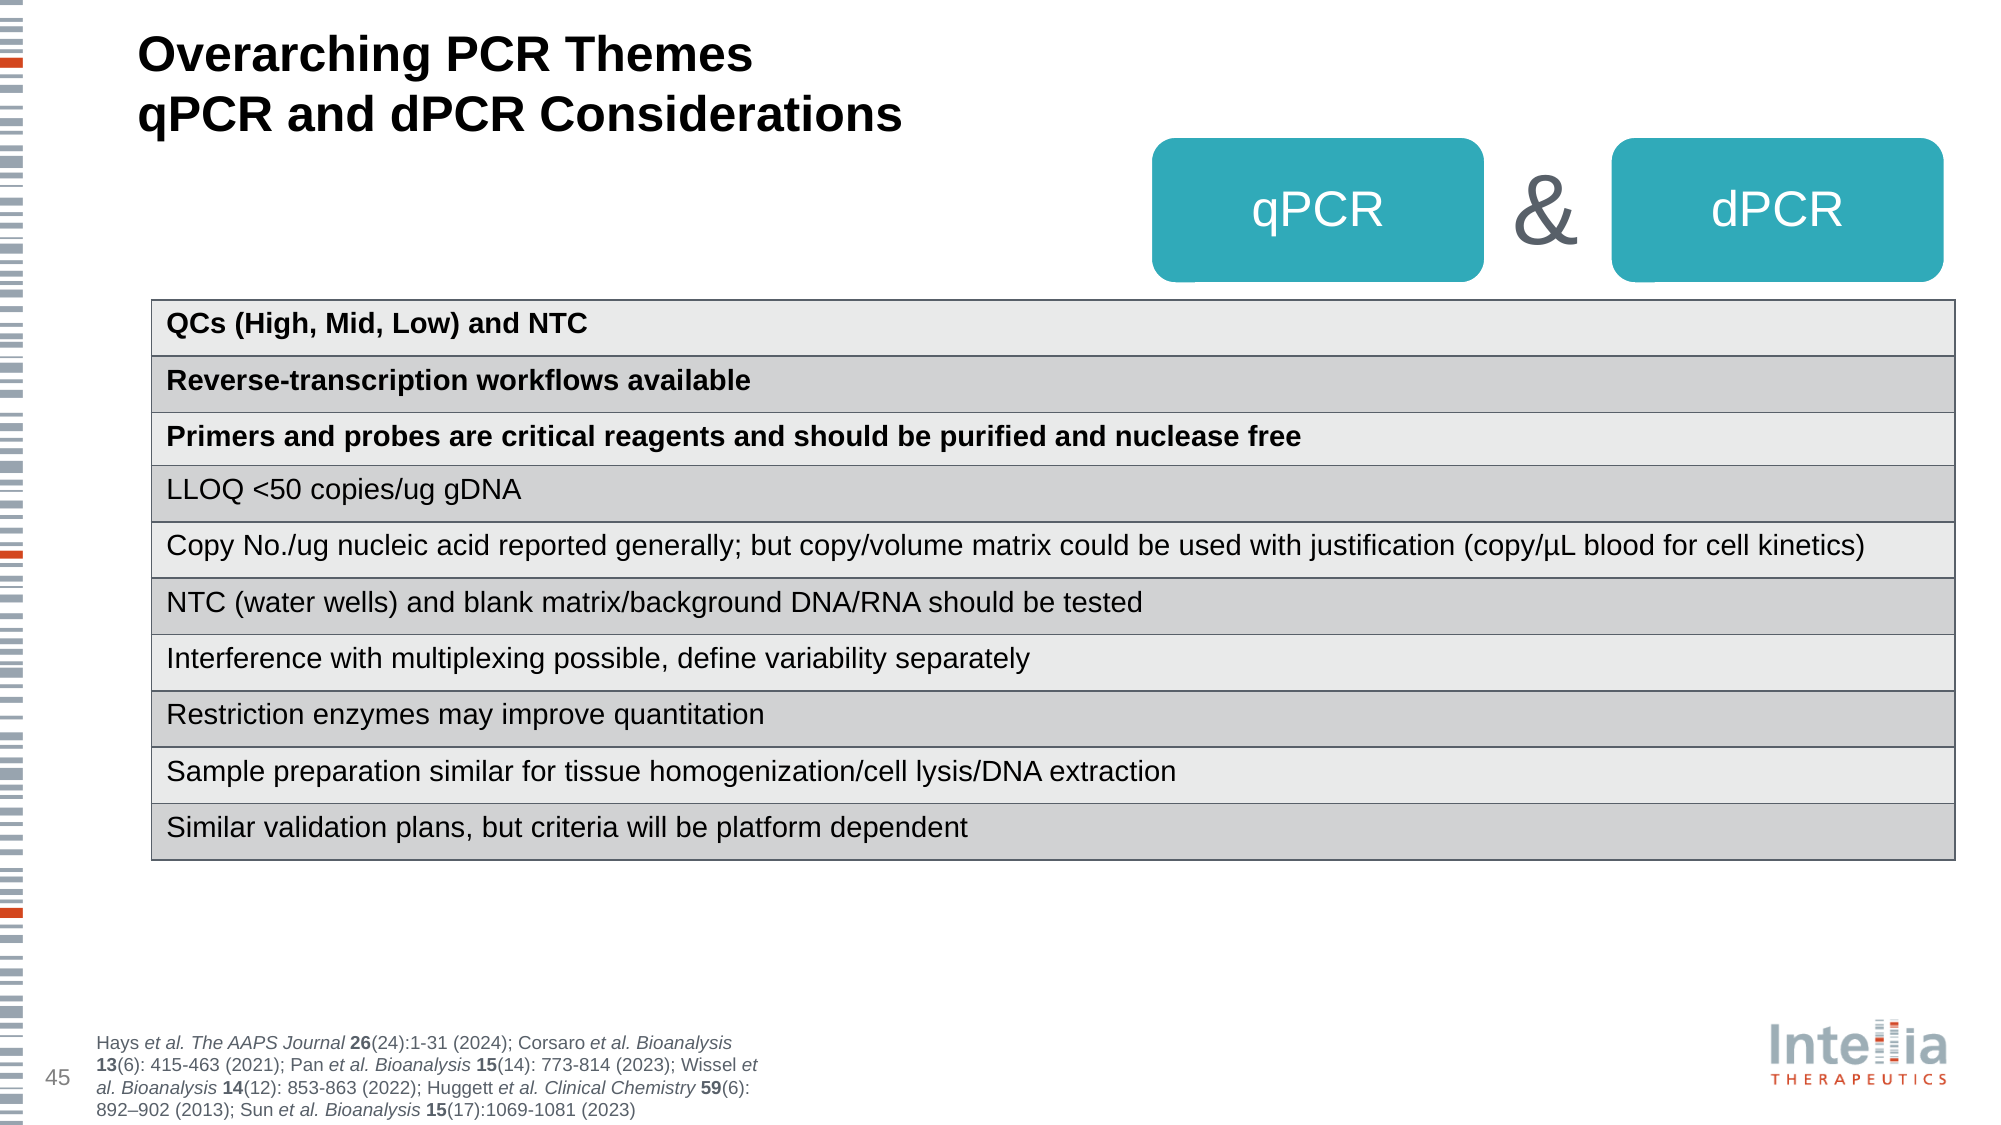

# Overarching PCR Themes qPCR and dPCR Considerations

qPCR
&

dPCR
| QCs (High, Mid, Low) and NTC |
| --- |
| Reverse-transcription workflows available |
| Primers and probes are critical reagents and should be purified and nuclease free |
| LLOQ <50 copies/ug gDNA |
| Copy No./ug nucleic acid reported generally; but copy/volume matrix could be used with justification (copy/µL blood for cell kinetics) |
| NTC (water wells) and blank matrix/background DNA/RNA should be tested |
| Interference with multiplexing possible, define variability separately |
| Restriction enzymes may improve quantitation |
| Sample preparation similar for tissue homogenization/cell lysis/DNA extraction |
| Similar validation plans, but criteria will be platform dependent |
Hays et al. The AAPS Journal 26(24):1-31 (2024); Corsaro et al. Bioanalysis 13(6): 415-463 (2021); Pan et al. Bioanalysis 15(14): 773-814 (2023); Wissel et al. Bioanalysis 14(12): 853-863 (2022); Huggett et al. Clinical Chemistry 59(6): 892–902 (2013); Sun et al. Bioanalysis 15(17):1069-1081 (2023)